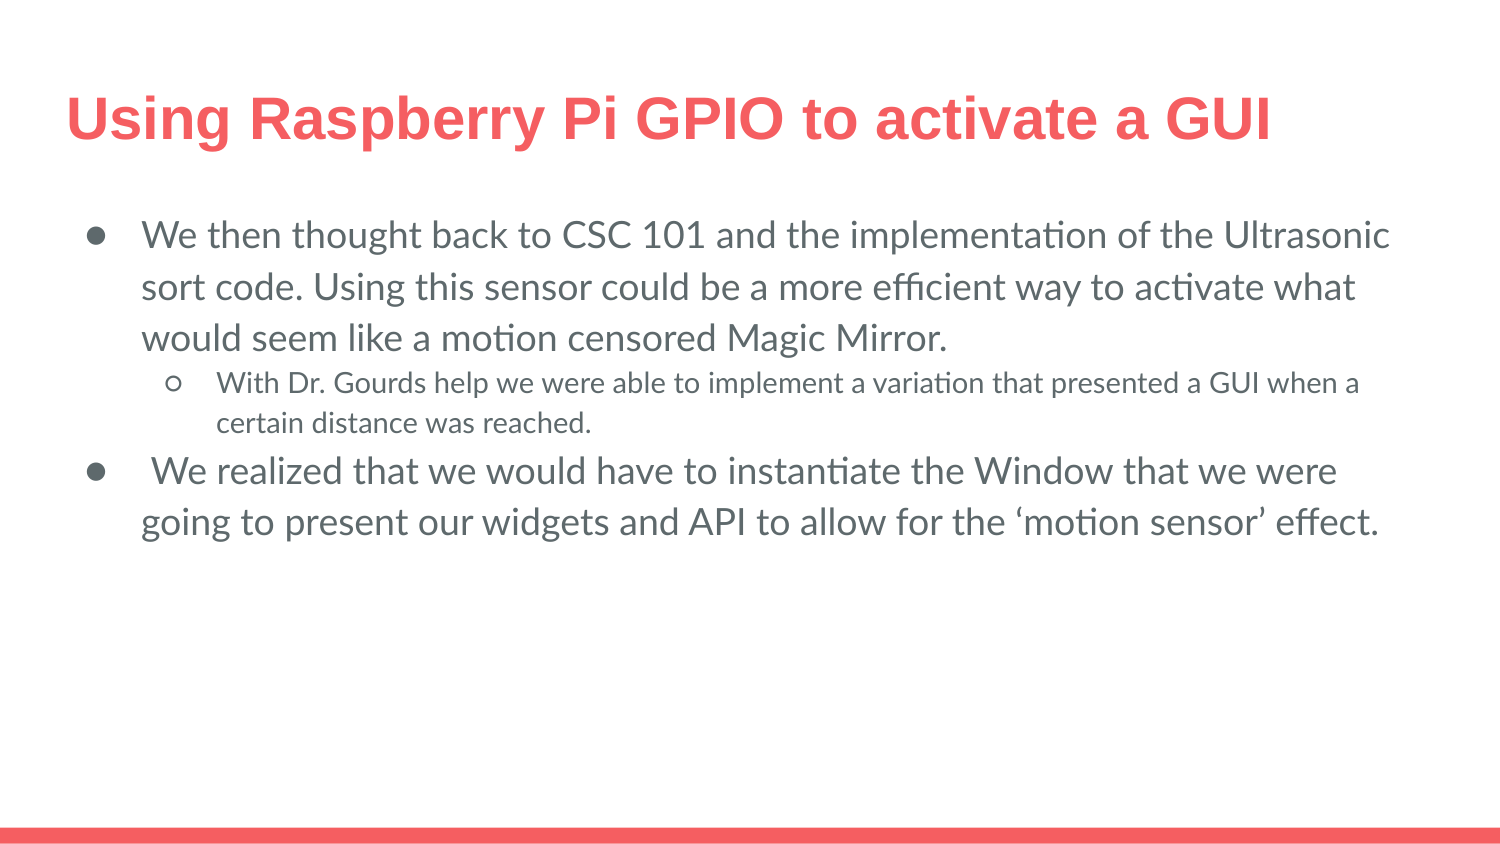

# Using Raspberry Pi GPIO to activate a GUI
We then thought back to CSC 101 and the implementation of the Ultrasonic sort code. Using this sensor could be a more efficient way to activate what would seem like a motion censored Magic Mirror.
With Dr. Gourds help we were able to implement a variation that presented a GUI when a certain distance was reached.
 We realized that we would have to instantiate the Window that we were going to present our widgets and API to allow for the ‘motion sensor’ effect.